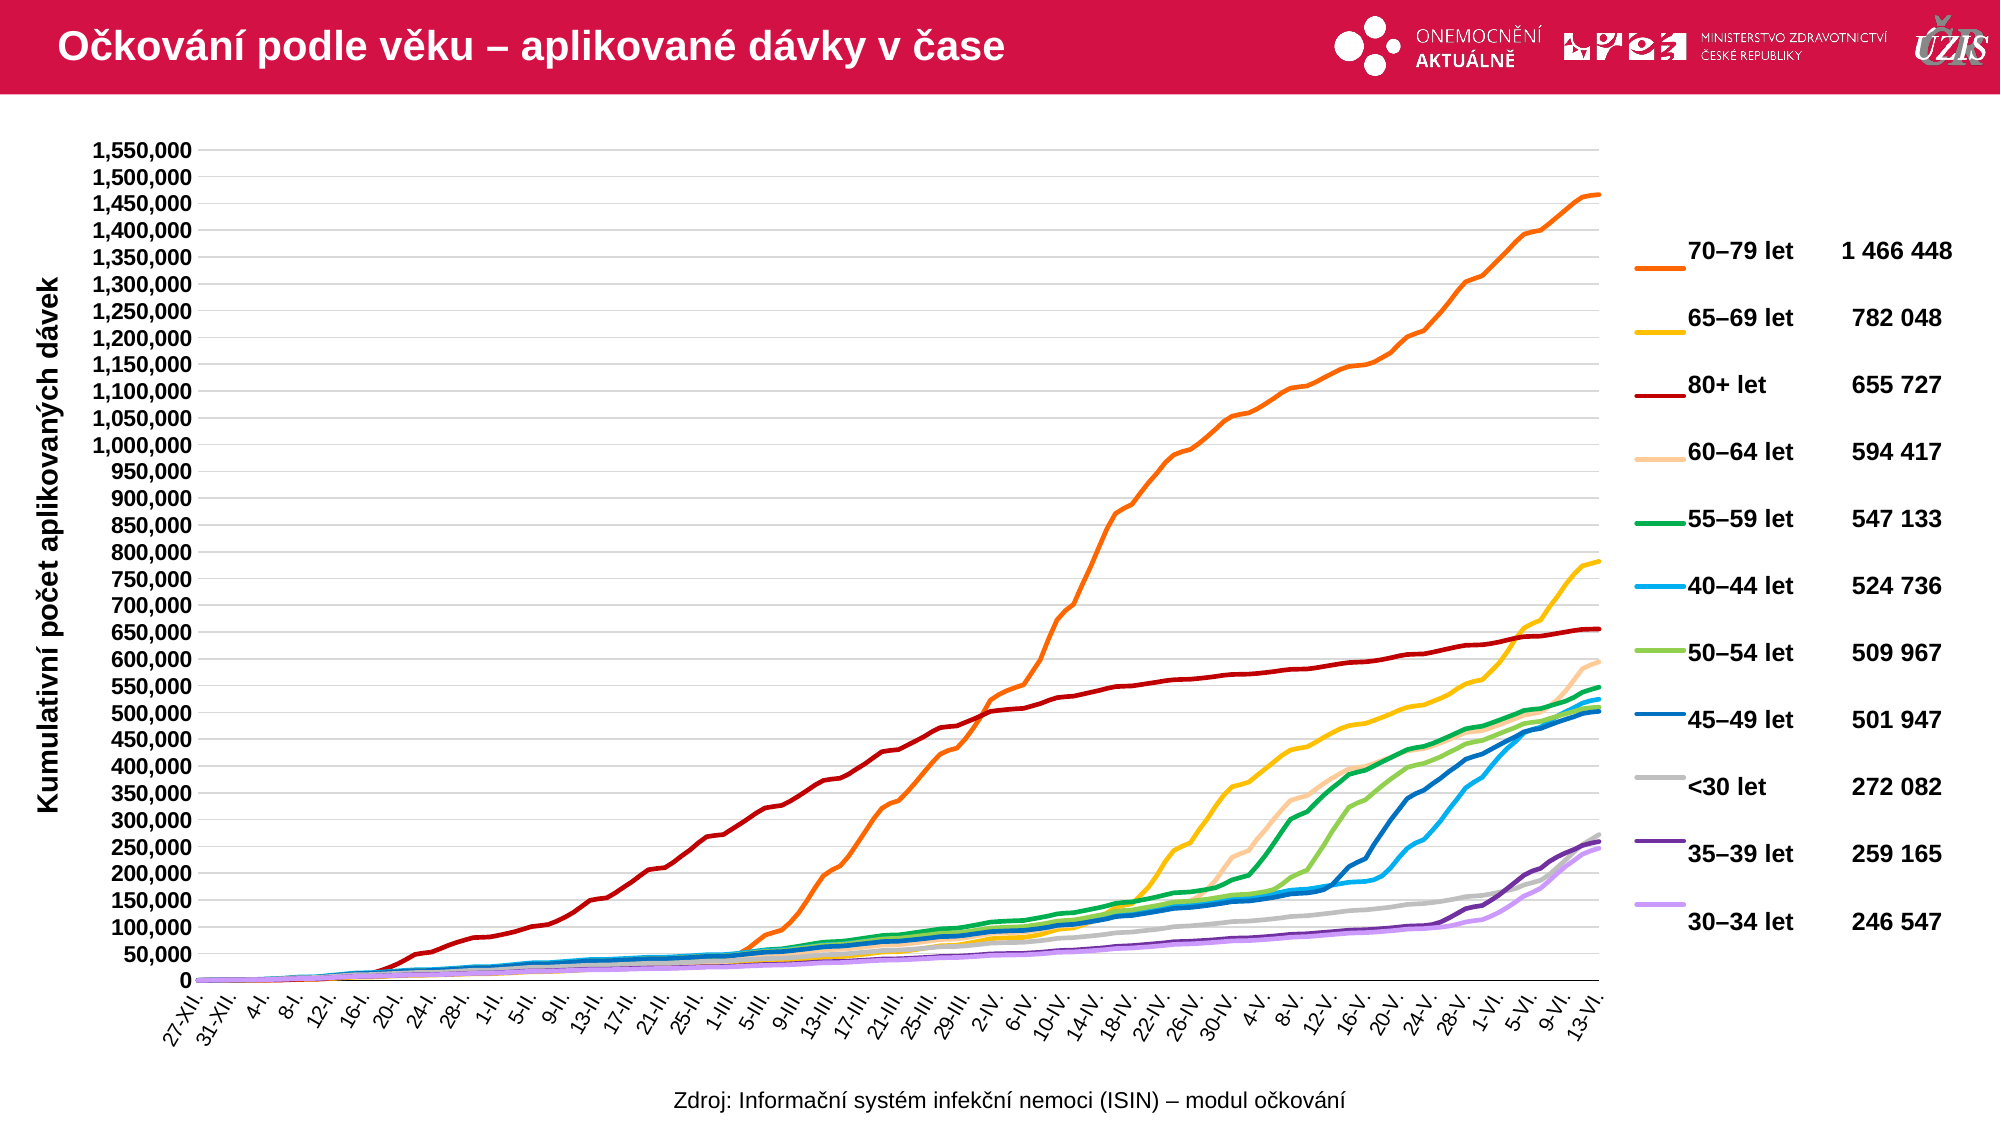

# Očkování podle věku – aplikované dávky v čase

### Chart

| Category | 70–79 | 65–69 | 80+ | 60–64 | 55–59 | 40–44 | 50–54 | 45–49 | <30 | 35–39 | 30–34 |
|---|---|---|---|---|---|---|---|---|---|---|---|
| 27-XII. | 67.0 | 82.0 | 26.0 | 96.0 | 107.0 | 178.0 | 142.0 | 132.0 | 160.0 | 93.0 | 109.0 |
| 28-XII. | 173.0 | 217.0 | 125.0 | 278.0 | 309.0 | 469.0 | 384.0 | 407.0 | 427.0 | 258.0 | 333.0 |
| 29-XII. | 329.0 | 394.0 | 405.0 | 526.0 | 643.0 | 901.0 | 741.0 | 788.0 | 834.0 | 513.0 | 610.0 |
| 30-XII. | 486.0 | 558.0 | 599.0 | 821.0 | 1016.0 | 1382.0 | 1107.0 | 1160.0 | 1253.0 | 761.0 | 868.0 |
| 31-XII. | 597.0 | 619.0 | 717.0 | 906.0 | 1129.0 | 1537.0 | 1227.0 | 1291.0 | 1406.0 | 852.0 | 977.0 |
| 1-I. | 605.0 | 631.0 | 720.0 | 929.0 | 1159.0 | 1582.0 | 1260.0 | 1324.0 | 1427.0 | 872.0 | 994.0 |
| 2-I. | 645.0 | 681.0 | 732.0 | 1036.0 | 1286.0 | 1782.0 | 1404.0 | 1481.0 | 1581.0 | 972.0 | 1097.0 |
| 3-I. | 674.0 | 723.0 | 735.0 | 1099.0 | 1386.0 | 1931.0 | 1515.0 | 1597.0 | 1683.0 | 1036.0 | 1182.0 |
| 4-I. | 805.0 | 917.0 | 766.0 | 1389.0 | 1808.0 | 2447.0 | 1928.0 | 2069.0 | 2042.0 | 1318.0 | 1470.0 |
| 5-I. | 954.0 | 1142.0 | 807.0 | 1727.0 | 2329.0 | 3088.0 | 2494.0 | 2626.0 | 2530.0 | 1688.0 | 1834.0 |
| 6-I. | 1191.0 | 1426.0 | 874.0 | 2189.0 | 2980.0 | 3921.0 | 3210.0 | 3372.0 | 3160.0 | 2119.0 | 2273.0 |
| 7-I. | 1644.0 | 1799.0 | 1277.0 | 2857.0 | 3818.0 | 4914.0 | 4133.0 | 4310.0 | 4015.0 | 2689.0 | 2838.0 |
| 8-I. | 2150.0 | 2249.0 | 2137.0 | 3606.0 | 4829.0 | 6188.0 | 5250.0 | 5494.0 | 4990.0 | 3360.0 | 3501.0 |
| 9-I. | 2329.0 | 2396.0 | 2323.0 | 3786.0 | 5043.0 | 6393.0 | 5443.0 | 5705.0 | 5142.0 | 3505.0 | 3611.0 |
| 10-I. | 2480.0 | 2527.0 | 2430.0 | 3928.0 | 5230.0 | 6600.0 | 5630.0 | 5899.0 | 5293.0 | 3618.0 | 3721.0 |
| 11-I. | 2937.0 | 2989.0 | 3066.0 | 4721.0 | 6268.0 | 7926.0 | 6695.0 | 7074.0 | 6345.0 | 4291.0 | 4385.0 |
| 12-I. | 3836.0 | 3695.0 | 4724.0 | 5743.0 | 7534.0 | 9495.0 | 8012.0 | 8573.0 | 7480.0 | 5181.0 | 5214.0 |
| 13-I. | 5037.0 | 4450.0 | 6424.0 | 6714.0 | 8878.0 | 10960.0 | 9442.0 | 9961.0 | 8510.0 | 6049.0 | 5978.0 |
| 14-I. | 6456.0 | 5328.0 | 8711.0 | 7839.0 | 10366.0 | 12546.0 | 10946.0 | 11455.0 | 9620.0 | 6909.0 | 6753.0 |
| 15-I. | 7690.0 | 6143.0 | 11005.0 | 8955.0 | 11746.0 | 13959.0 | 12392.0 | 12762.0 | 10619.0 | 7661.0 | 7458.0 |
| 16-I. | 8043.0 | 6309.0 | 12513.0 | 9137.0 | 11935.0 | 14170.0 | 12604.0 | 12918.0 | 10756.0 | 7757.0 | 7546.0 |
| 17-I. | 8269.0 | 6421.0 | 14165.0 | 9277.0 | 12074.0 | 14337.0 | 12765.0 | 13073.0 | 10946.0 | 7849.0 | 7668.0 |
| 18-I. | 9265.0 | 7137.0 | 18923.0 | 10181.0 | 13104.0 | 15553.0 | 13875.0 | 14131.0 | 11736.0 | 8464.0 | 8282.0 |
| 19-I. | 10251.0 | 7870.0 | 24634.0 | 11083.0 | 14265.0 | 16709.0 | 15017.0 | 15255.0 | 12482.0 | 9020.0 | 8841.0 |
| 20-I. | 11371.0 | 8566.0 | 31229.0 | 12051.0 | 15439.0 | 17801.0 | 16182.0 | 16325.0 | 13267.0 | 9615.0 | 9379.0 |
| 21-I. | 12519.0 | 9218.0 | 39529.0 | 12836.0 | 16510.0 | 18887.0 | 17293.0 | 17316.0 | 13991.0 | 10148.0 | 9867.0 |
| 22-I. | 13381.0 | 9693.0 | 48485.0 | 13403.0 | 17358.0 | 19743.0 | 18092.0 | 18105.0 | 14562.0 | 10576.0 | 10249.0 |
| 23-I. | 13591.0 | 9794.0 | 50956.0 | 13555.0 | 17554.0 | 19953.0 | 18301.0 | 18278.0 | 14715.0 | 10678.0 | 10345.0 |
| 24-I. | 13723.0 | 9882.0 | 52793.0 | 13655.0 | 17687.0 | 20117.0 | 18451.0 | 18422.0 | 14840.0 | 10752.0 | 10439.0 |
| 25-I. | 14254.0 | 10309.0 | 58942.0 | 14195.0 | 18425.0 | 20939.0 | 19158.0 | 19209.0 | 15490.0 | 11202.0 | 10890.0 |
| 26-I. | 14891.0 | 10883.0 | 65302.0 | 14901.0 | 19400.0 | 21942.0 | 20179.0 | 20137.0 | 16299.0 | 11752.0 | 11425.0 |
| 27-I. | 15473.0 | 11321.0 | 70799.0 | 15580.0 | 20352.0 | 23003.0 | 21184.0 | 21116.0 | 17089.0 | 12310.0 | 11965.0 |
| 28-I. | 16078.0 | 11782.0 | 75442.0 | 16354.0 | 21283.0 | 24100.0 | 22182.0 | 22155.0 | 17971.0 | 12997.0 | 12549.0 |
| 29-I. | 16721.0 | 12316.0 | 79783.0 | 17215.0 | 22418.0 | 25387.0 | 23401.0 | 23443.0 | 18903.0 | 13646.0 | 13199.0 |
| 30-I. | 16854.0 | 12434.0 | 80411.0 | 17331.0 | 22564.0 | 25518.0 | 23519.0 | 23583.0 | 19003.0 | 13715.0 | 13267.0 |
| 31-I. | 17001.0 | 12544.0 | 81070.0 | 17437.0 | 22685.0 | 25656.0 | 23649.0 | 23705.0 | 19119.0 | 13802.0 | 13352.0 |
| 1-II. | 17621.0 | 13069.0 | 84010.0 | 18216.0 | 23657.0 | 26885.0 | 24689.0 | 24766.0 | 20082.0 | 14417.0 | 13982.0 |
| 2-II. | 18475.0 | 13746.0 | 87337.0 | 19172.0 | 24864.0 | 28292.0 | 25964.0 | 26176.0 | 21161.0 | 15243.0 | 14701.0 |
| 3-II. | 19615.0 | 14506.0 | 90934.0 | 20137.0 | 26231.0 | 29776.0 | 27361.0 | 27604.0 | 22186.0 | 16074.0 | 15466.0 |
| 4-II. | 20945.0 | 15386.0 | 95711.0 | 21236.0 | 27716.0 | 31380.0 | 28906.0 | 29131.0 | 23370.0 | 16976.0 | 16300.0 |
| 5-II. | 22089.0 | 16166.0 | 100456.0 | 22328.0 | 29017.0 | 32765.0 | 30294.0 | 30431.0 | 24377.0 | 17715.0 | 16976.0 |
| 6-II. | 22247.0 | 16283.0 | 102235.0 | 22469.0 | 29167.0 | 32927.0 | 30450.0 | 30573.0 | 24495.0 | 17801.0 | 17069.0 |
| 7-II. | 22414.0 | 16372.0 | 104342.0 | 22568.0 | 29310.0 | 33049.0 | 30574.0 | 30705.0 | 24635.0 | 17869.0 | 17146.0 |
| 8-II. | 23359.0 | 17010.0 | 110415.0 | 23464.0 | 30379.0 | 34243.0 | 31626.0 | 31777.0 | 25467.0 | 18490.0 | 17725.0 |
| 9-II. | 24488.0 | 17721.0 | 118013.0 | 24308.0 | 31482.0 | 35402.0 | 32687.0 | 32860.0 | 26180.0 | 19050.0 | 18291.0 |
| 10-II. | 25800.0 | 18440.0 | 126748.0 | 25259.0 | 32709.0 | 36549.0 | 33862.0 | 33990.0 | 26880.0 | 19631.0 | 18783.0 |
| 11-II. | 27514.0 | 19337.0 | 137958.0 | 26317.0 | 33954.0 | 37791.0 | 35108.0 | 35239.0 | 27693.0 | 20301.0 | 19336.0 |
| 12-II. | 28980.0 | 20126.0 | 149339.0 | 27201.0 | 35100.0 | 38955.0 | 36266.0 | 36327.0 | 28475.0 | 20858.0 | 19845.0 |
| 13-II. | 29323.0 | 20260.0 | 152250.0 | 27345.0 | 35291.0 | 39117.0 | 36451.0 | 36470.0 | 28618.0 | 20927.0 | 19919.0 |
| 14-II. | 29408.0 | 20324.0 | 154041.0 | 27401.0 | 35371.0 | 39166.0 | 36535.0 | 36516.0 | 28654.0 | 20956.0 | 19943.0 |
| 15-II. | 30354.0 | 20830.0 | 162928.0 | 27993.0 | 36089.0 | 39950.0 | 37298.0 | 37239.0 | 29257.0 | 21367.0 | 20359.0 |
| 16-II. | 31564.0 | 21422.0 | 173502.0 | 28607.0 | 36841.0 | 40728.0 | 38086.0 | 37911.0 | 29945.0 | 21757.0 | 20716.0 |
| 17-II. | 32849.0 | 22019.0 | 183661.0 | 29286.0 | 37738.0 | 41508.0 | 38991.0 | 38684.0 | 30630.0 | 22186.0 | 21128.0 |
| 18-II. | 34204.0 | 22800.0 | 195422.0 | 30117.0 | 38697.0 | 42388.0 | 39936.0 | 39539.0 | 31247.0 | 22667.0 | 21571.0 |
| 19-II. | 35478.0 | 23413.0 | 206576.0 | 30762.0 | 39593.0 | 43235.0 | 40840.0 | 40367.0 | 31958.0 | 23139.0 | 21995.0 |
| 20-II. | 35614.0 | 23494.0 | 208759.0 | 30848.0 | 39684.0 | 43321.0 | 40930.0 | 40467.0 | 32046.0 | 23198.0 | 22055.0 |
| 21-II. | 35677.0 | 23528.0 | 210384.0 | 30890.0 | 39727.0 | 43345.0 | 40975.0 | 40534.0 | 32069.0 | 23216.0 | 22078.0 |
| 22-II. | 36543.0 | 23988.0 | 220379.0 | 31444.0 | 40424.0 | 43987.0 | 41652.0 | 41103.0 | 32678.0 | 23551.0 | 22497.0 |
| 23-II. | 37583.0 | 24627.0 | 232338.0 | 32123.0 | 41256.0 | 44878.0 | 42546.0 | 41906.0 | 33391.0 | 24076.0 | 22988.0 |
| 24-II. | 38978.0 | 25337.0 | 243513.0 | 32961.0 | 42200.0 | 45748.0 | 43479.0 | 42751.0 | 34148.0 | 24543.0 | 23527.0 |
| 25-II. | 40638.0 | 26122.0 | 256837.0 | 33830.0 | 43267.0 | 46814.0 | 44547.0 | 43818.0 | 35017.0 | 25185.0 | 24130.0 |
| 26-II. | 42594.0 | 26935.0 | 268214.0 | 34692.0 | 44331.0 | 47837.0 | 45540.0 | 44762.0 | 35929.0 | 25722.0 | 24701.0 |
| 27-II. | 42911.0 | 27011.0 | 270427.0 | 34783.0 | 44445.0 | 47978.0 | 45648.0 | 44873.0 | 36067.0 | 25782.0 | 24777.0 |
| 28-II. | 43052.0 | 27081.0 | 272082.0 | 34915.0 | 44652.0 | 48101.0 | 45810.0 | 44998.0 | 36167.0 | 25827.0 | 24852.0 |
| 1-III. | 45709.0 | 28121.0 | 282009.0 | 36358.0 | 46319.0 | 49316.0 | 46989.0 | 46139.0 | 36931.0 | 26480.0 | 25453.0 |
| 2-III. | 51053.0 | 29667.0 | 291874.0 | 39058.0 | 49520.0 | 50968.0 | 48783.0 | 47688.0 | 37867.0 | 27253.0 | 26146.0 |
| 3-III. | 60149.0 | 31311.0 | 302214.0 | 41430.0 | 52201.0 | 52839.0 | 50715.0 | 49488.0 | 38922.0 | 28107.0 | 26915.0 |
| 4-III. | 72445.0 | 33063.0 | 312995.0 | 43971.0 | 54673.0 | 54467.0 | 52453.0 | 51112.0 | 39778.0 | 28921.0 | 27500.0 |
| 5-III. | 84380.0 | 34477.0 | 321809.0 | 45875.0 | 56899.0 | 56056.0 | 54122.0 | 52606.0 | 40727.0 | 29669.0 | 28206.0 |
| 6-III. | 89350.0 | 35057.0 | 324335.0 | 46697.0 | 58019.0 | 56610.0 | 54867.0 | 53135.0 | 41081.0 | 29951.0 | 28442.0 |
| 7-III. | 93971.0 | 35706.0 | 326566.0 | 47370.0 | 58910.0 | 57238.0 | 55613.0 | 53751.0 | 41463.0 | 30229.0 | 28659.0 |
| 8-III. | 107979.0 | 36878.0 | 334366.0 | 49212.0 | 61162.0 | 58700.0 | 57253.0 | 55116.0 | 42340.0 | 30954.0 | 29312.0 |
| 9-III. | 125436.0 | 38281.0 | 343836.0 | 51321.0 | 63634.0 | 60542.0 | 59558.0 | 57064.0 | 43474.0 | 31796.0 | 30078.0 |
| 10-III. | 148113.0 | 39783.0 | 354016.0 | 53223.0 | 66236.0 | 62336.0 | 61425.0 | 58655.0 | 44856.0 | 32771.0 | 30939.0 |
| 11-III. | 173060.0 | 41608.0 | 364678.0 | 55317.0 | 68879.0 | 64424.0 | 63610.0 | 60650.0 | 46412.0 | 33845.0 | 31980.0 |
| 12-III. | 195483.0 | 43474.0 | 373189.0 | 57004.0 | 71210.0 | 66634.0 | 65623.0 | 62571.0 | 47875.0 | 34798.0 | 32859.0 |
| 13-III. | 205950.0 | 43937.0 | 375578.0 | 57606.0 | 72165.0 | 67298.0 | 66394.0 | 63371.0 | 48309.0 | 35093.0 | 33075.0 |
| 14-III. | 213577.0 | 44260.0 | 377230.0 | 57972.0 | 72802.0 | 67809.0 | 67011.0 | 63829.0 | 48674.0 | 35316.0 | 33267.0 |
| 15-III. | 231429.0 | 45585.0 | 384783.0 | 59126.0 | 74396.0 | 69351.0 | 68394.0 | 65135.0 | 49936.0 | 35994.0 | 33978.0 |
| 16-III. | 254263.0 | 47343.0 | 394859.0 | 60825.0 | 76786.0 | 71447.0 | 70693.0 | 67051.0 | 51351.0 | 36946.0 | 34955.0 |
| 17-III. | 277573.0 | 49090.0 | 404410.0 | 62429.0 | 79024.0 | 73220.0 | 72731.0 | 68734.0 | 52732.0 | 37829.0 | 35853.0 |
| 18-III. | 301319.0 | 50920.0 | 415828.0 | 63979.0 | 81216.0 | 74975.0 | 74860.0 | 70413.0 | 54043.0 | 38776.0 | 36704.0 |
| 19-III. | 321120.0 | 52984.0 | 426747.0 | 65872.0 | 83695.0 | 77015.0 | 77108.0 | 72299.0 | 55683.0 | 39844.0 | 37588.0 |
| 20-III. | 330402.0 | 53450.0 | 429133.0 | 66300.0 | 84550.0 | 77617.0 | 78111.0 | 72833.0 | 56248.0 | 40172.0 | 37891.0 |
| 21-III. | 335262.0 | 53632.0 | 430744.0 | 66493.0 | 84894.0 | 77893.0 | 78532.0 | 73131.0 | 56530.0 | 40305.0 | 38069.0 |
| 22-III. | 351004.0 | 55370.0 | 438455.0 | 68152.0 | 86924.0 | 79374.0 | 80276.0 | 74613.0 | 57522.0 | 40990.0 | 38755.0 |
| 23-III. | 368573.0 | 57336.0 | 446314.0 | 69919.0 | 89154.0 | 80885.0 | 82074.0 | 76172.0 | 58730.0 | 41794.0 | 39499.0 |
| 24-III. | 387352.0 | 59740.0 | 454249.0 | 71973.0 | 91405.0 | 82627.0 | 83892.0 | 77874.0 | 59940.0 | 42606.0 | 40374.0 |
| 25-III. | 405846.0 | 62090.0 | 463957.0 | 74078.0 | 93604.0 | 84487.0 | 85667.0 | 79662.0 | 61226.0 | 43485.0 | 41184.0 |
| 26-III. | 422186.0 | 64548.0 | 471660.0 | 76215.0 | 96019.0 | 86736.0 | 87795.0 | 81664.0 | 62819.0 | 44627.0 | 42240.0 |
| 27-III. | 429251.0 | 65120.0 | 473528.0 | 76712.0 | 96805.0 | 87208.0 | 88303.0 | 82050.0 | 63182.0 | 44899.0 | 42472.0 |
| 28-III. | 433460.0 | 65765.0 | 474862.0 | 77159.0 | 97477.0 | 87654.0 | 88784.0 | 82548.0 | 63466.0 | 45110.0 | 42666.0 |
| 29-III. | 450441.0 | 68411.0 | 481356.0 | 79490.0 | 99836.0 | 89381.0 | 90498.0 | 84224.0 | 64537.0 | 45983.0 | 43462.0 |
| 30-III. | 471449.0 | 71336.0 | 487696.0 | 82157.0 | 102592.0 | 91389.0 | 92884.0 | 86559.0 | 65985.0 | 46965.0 | 44401.0 |
| 31-III. | 494982.0 | 74323.0 | 494621.0 | 84673.0 | 105476.0 | 93491.0 | 95039.0 | 88644.0 | 67639.0 | 48069.0 | 45439.0 |
| 1-IV. | 522833.0 | 77762.0 | 501842.0 | 87566.0 | 108675.0 | 95966.0 | 97561.0 | 90932.0 | 69484.0 | 49391.0 | 46675.0 |
| 2-IV. | 533220.0 | 78776.0 | 503886.0 | 88347.0 | 109797.0 | 96864.0 | 98463.0 | 91671.0 | 70037.0 | 49804.0 | 47037.0 |
| 3-IV. | 540656.0 | 79418.0 | 505374.0 | 89034.0 | 110658.0 | 97505.0 | 99163.0 | 92307.0 | 70530.0 | 50137.0 | 47325.0 |
| 4-IV. | 546474.0 | 79834.0 | 506705.0 | 89459.0 | 111361.0 | 98038.0 | 99728.0 | 92831.0 | 70829.0 | 50358.0 | 47510.0 |
| 5-IV. | 551664.0 | 80203.0 | 507608.0 | 89889.0 | 111838.0 | 98436.0 | 100245.0 | 93166.0 | 71111.0 | 50558.0 | 47698.0 |
| 6-IV. | 574678.0 | 82573.0 | 512010.0 | 92162.0 | 114578.0 | 100322.0 | 102488.0 | 95088.0 | 72727.0 | 51527.0 | 48648.0 |
| 7-IV. | 598182.0 | 85489.0 | 516401.0 | 94393.0 | 117265.0 | 102075.0 | 104673.0 | 96958.0 | 74007.0 | 52372.0 | 49502.0 |
| 8-IV. | 637090.0 | 90044.0 | 522534.0 | 97532.0 | 120297.0 | 104627.0 | 107372.0 | 99370.0 | 75944.0 | 53777.0 | 50720.0 |
| 9-IV. | 672600.0 | 94929.0 | 527535.0 | 100890.0 | 124022.0 | 107703.0 | 110558.0 | 102513.0 | 78442.0 | 55372.0 | 52348.0 |
| 10-IV. | 689872.0 | 96804.0 | 529319.0 | 102123.0 | 125517.0 | 109266.0 | 111830.0 | 103777.0 | 79285.0 | 56215.0 | 52893.0 |
| 11-IV. | 701908.0 | 97840.0 | 530388.0 | 102832.0 | 126346.0 | 110092.0 | 112717.0 | 104515.0 | 79885.0 | 56579.0 | 53216.0 |
| 12-IV. | 737602.0 | 103224.0 | 533807.0 | 106048.0 | 129389.0 | 112464.0 | 115344.0 | 106814.0 | 81352.0 | 57686.0 | 54183.0 |
| 13-IV. | 770751.0 | 108603.0 | 537411.0 | 109133.0 | 132511.0 | 115223.0 | 118463.0 | 109460.0 | 82855.0 | 58877.0 | 55290.0 |
| 14-IV. | 807093.0 | 115480.0 | 540834.0 | 112445.0 | 135583.0 | 117680.0 | 121448.0 | 112051.0 | 84338.0 | 60016.0 | 56348.0 |
| 15-IV. | 842899.0 | 126105.0 | 544893.0 | 116520.0 | 139237.0 | 120716.0 | 124598.0 | 114887.0 | 86319.0 | 61418.0 | 57687.0 |
| 16-IV. | 871099.0 | 135742.0 | 548215.0 | 121157.0 | 143615.0 | 124931.0 | 128599.0 | 118948.0 | 88618.0 | 63367.0 | 59293.0 |
| 17-IV. | 880848.0 | 140224.0 | 548932.0 | 122446.0 | 145437.0 | 126359.0 | 130418.0 | 120240.0 | 89510.0 | 64200.0 | 59933.0 |
| 18-IV. | 888597.0 | 142970.0 | 549472.0 | 123296.0 | 146370.0 | 127409.0 | 131281.0 | 121107.0 | 90249.0 | 64810.0 | 60438.0 |
| 19-IV. | 909336.0 | 158507.0 | 551797.0 | 126810.0 | 149503.0 | 130220.0 | 134250.0 | 123635.0 | 92044.0 | 66185.0 | 61606.0 |
| 20-IV. | 929286.0 | 174521.0 | 554230.0 | 130354.0 | 152612.0 | 132679.0 | 136976.0 | 126093.0 | 93684.0 | 67455.0 | 62694.0 |
| 21-IV. | 946691.0 | 196399.0 | 556520.0 | 134306.0 | 155824.0 | 135110.0 | 139685.0 | 128610.0 | 95418.0 | 68763.0 | 63963.0 |
| 22-IV. | 966468.0 | 222130.0 | 559131.0 | 138839.0 | 159634.0 | 138105.0 | 142828.0 | 131380.0 | 97574.0 | 70215.0 | 65366.0 |
| 23-IV. | 980698.0 | 242189.0 | 561001.0 | 143312.0 | 163320.0 | 141565.0 | 146165.0 | 134253.0 | 100135.0 | 72099.0 | 67187.0 |
| 24-IV. | 986782.0 | 250335.0 | 561578.0 | 145218.0 | 164268.0 | 142521.0 | 147069.0 | 135264.0 | 101137.0 | 72593.0 | 67714.0 |
| 25-IV. | 990763.0 | 256739.0 | 561924.0 | 148163.0 | 165124.0 | 143261.0 | 147777.0 | 136126.0 | 101732.0 | 72961.0 | 68160.0 |
| 26-IV. | 1001703.0 | 280224.0 | 563429.0 | 157027.0 | 167383.0 | 144961.0 | 149519.0 | 137810.0 | 103154.0 | 73954.0 | 69078.0 |
| 27-IV. | 1014640.0 | 300845.0 | 565115.0 | 169653.0 | 169836.0 | 146700.0 | 151508.0 | 139801.0 | 104481.0 | 74880.0 | 70000.0 |
| 28-IV. | 1028447.0 | 324526.0 | 567076.0 | 186437.0 | 172985.0 | 148829.0 | 153946.0 | 141997.0 | 106080.0 | 75977.0 | 71109.0 |
| 29-IV. | 1043048.0 | 345596.0 | 569377.0 | 208495.0 | 179441.0 | 151437.0 | 156511.0 | 144345.0 | 107735.0 | 77334.0 | 72370.0 |
| 30-IV. | 1052898.0 | 361411.0 | 570825.0 | 229649.0 | 187561.0 | 154189.0 | 159329.0 | 146932.0 | 109729.0 | 78745.0 | 73690.0 |
| 1-V. | 1056454.0 | 365212.0 | 571189.0 | 236466.0 | 191879.0 | 154942.0 | 160135.0 | 147608.0 | 110212.0 | 79111.0 | 74008.0 |
| 2-V. | 1059017.0 | 369967.0 | 571540.0 | 242247.0 | 196190.0 | 155550.0 | 160857.0 | 148206.0 | 110706.0 | 79428.0 | 74317.0 |
| 3-V. | 1066474.0 | 382699.0 | 572691.0 | 263720.0 | 213851.0 | 157435.0 | 163147.0 | 150185.0 | 112010.0 | 80379.0 | 75248.0 |
| 4-V. | 1075973.0 | 395080.0 | 574434.0 | 281321.0 | 233532.0 | 159716.0 | 165803.0 | 152422.0 | 113413.0 | 81475.0 | 76273.0 |
| 5-V. | 1086187.0 | 407542.0 | 576303.0 | 301055.0 | 255570.0 | 161995.0 | 169608.0 | 154910.0 | 115063.0 | 82763.0 | 77487.0 |
| 6-V. | 1097011.0 | 420040.0 | 578582.0 | 318932.0 | 278570.0 | 165004.0 | 179544.0 | 157956.0 | 116862.0 | 84222.0 | 78834.0 |
| 7-V. | 1105215.0 | 429781.0 | 580383.0 | 335841.0 | 300720.0 | 168283.0 | 191818.0 | 161299.0 | 119223.0 | 85908.0 | 80536.0 |
| 8-V. | 1107640.0 | 433236.0 | 580750.0 | 340617.0 | 308248.0 | 169414.0 | 199409.0 | 162355.0 | 120041.0 | 86518.0 | 81162.0 |
| 9-V. | 1109357.0 | 435818.0 | 581108.0 | 344612.0 | 314788.0 | 170258.0 | 205929.0 | 163109.0 | 120682.0 | 86950.0 | 81659.0 |
| 10-V. | 1116230.0 | 444153.0 | 583088.0 | 356163.0 | 330512.0 | 172661.0 | 228904.0 | 165463.0 | 122336.0 | 88338.0 | 82918.0 |
| 11-V. | 1124589.0 | 453434.0 | 585707.0 | 367537.0 | 345769.0 | 175228.0 | 252166.0 | 169391.0 | 124106.0 | 89693.0 | 84276.0 |
| 12-V. | 1132511.0 | 461880.0 | 588335.0 | 377347.0 | 359107.0 | 177748.0 | 278077.0 | 178517.0 | 125869.0 | 90891.0 | 85536.0 |
| 13-V. | 1140372.0 | 469668.0 | 590969.0 | 386452.0 | 371110.0 | 180469.0 | 300757.0 | 195173.0 | 127947.0 | 92281.0 | 86848.0 |
| 14-V. | 1145601.0 | 475367.0 | 593009.0 | 394505.0 | 384269.0 | 183091.0 | 323087.0 | 212055.0 | 129947.0 | 93604.0 | 88193.0 |
| 15-V. | 1147430.0 | 477712.0 | 593771.0 | 397189.0 | 388625.0 | 183994.0 | 331004.0 | 220364.0 | 131010.0 | 94153.0 | 88754.0 |
| 16-V. | 1148799.0 | 479505.0 | 594432.0 | 399214.0 | 392204.0 | 184653.0 | 336998.0 | 227287.0 | 131632.0 | 94509.0 | 89150.0 |
| 17-V. | 1153646.0 | 484975.0 | 596165.0 | 404642.0 | 400090.0 | 187677.0 | 350515.0 | 253306.0 | 133132.0 | 95519.0 | 90119.0 |
| 18-V. | 1162342.0 | 490908.0 | 598676.0 | 410492.0 | 407914.0 | 195121.0 | 363359.0 | 276043.0 | 134915.0 | 96693.0 | 91307.0 |
| 19-V. | 1171176.0 | 497043.0 | 601835.0 | 416267.0 | 415540.0 | 209719.0 | 375392.0 | 299094.0 | 136701.0 | 97942.0 | 92530.0 |
| 20-V. | 1186932.0 | 504006.0 | 605494.0 | 422485.0 | 423145.0 | 229131.0 | 386275.0 | 318935.0 | 139077.0 | 99426.0 | 93945.0 |
| 21-V. | 1200993.0 | 509573.0 | 608070.0 | 428074.0 | 430635.0 | 246213.0 | 397394.0 | 339222.0 | 141687.0 | 101180.0 | 95701.0 |
| 22-V. | 1207091.0 | 512103.0 | 608739.0 | 430640.0 | 434178.0 | 256334.0 | 401617.0 | 348352.0 | 142661.0 | 101785.0 | 96274.0 |
| 23-V. | 1212480.0 | 514000.0 | 609215.0 | 432430.0 | 436627.0 | 262724.0 | 404866.0 | 354858.0 | 143432.0 | 102234.0 | 96688.0 |
| 24-V. | 1229617.0 | 520160.0 | 612133.0 | 437355.0 | 441820.0 | 279556.0 | 410816.0 | 366581.0 | 145309.0 | 104210.0 | 98019.0 |
| 25-V. | 1246229.0 | 526378.0 | 615695.0 | 443064.0 | 448320.0 | 297544.0 | 417229.0 | 377181.0 | 147330.0 | 108852.0 | 99331.0 |
| 26-V. | 1265419.0 | 533652.0 | 619130.0 | 449322.0 | 455199.0 | 319088.0 | 425268.0 | 389690.0 | 149905.0 | 116387.0 | 101364.0 |
| 27-V. | 1285952.0 | 544253.0 | 622599.0 | 456068.0 | 462292.0 | 338551.0 | 432885.0 | 400389.0 | 152793.0 | 125038.0 | 104646.0 |
| 28-V. | 1303608.0 | 553144.0 | 625294.0 | 462491.0 | 469362.0 | 359191.0 | 441267.0 | 412661.0 | 156151.0 | 133767.0 | 108911.0 |
| 29-V. | 1309412.0 | 557956.0 | 625788.0 | 464526.0 | 472230.0 | 369842.0 | 444902.0 | 417924.0 | 157440.0 | 137347.0 | 111489.0 |
| 30-V. | 1315060.0 | 561036.0 | 626277.0 | 466054.0 | 474296.0 | 378989.0 | 447645.0 | 422391.0 | 158468.0 | 139636.0 | 113208.0 |
| 31-V. | 1330213.0 | 576104.0 | 628416.0 | 471295.0 | 479740.0 | 398325.0 | 453881.0 | 430848.0 | 161279.0 | 148995.0 | 119501.0 |
| 1-VI. | 1345906.0 | 591787.0 | 631394.0 | 476893.0 | 485423.0 | 416779.0 | 460081.0 | 439130.0 | 164356.0 | 159226.0 | 126945.0 |
| 2-VI. | 1361520.0 | 613141.0 | 635073.0 | 482844.0 | 491264.0 | 432930.0 | 466296.0 | 447306.0 | 167762.0 | 171485.0 | 136126.0 |
| 3-VI. | 1378298.0 | 637790.0 | 638738.0 | 488930.0 | 497171.0 | 445850.0 | 472281.0 | 454864.0 | 171446.0 | 183841.0 | 146422.0 |
| 4-VI. | 1392360.0 | 657278.0 | 641389.0 | 494898.0 | 503607.0 | 461988.0 | 479172.0 | 463843.0 | 178098.0 | 196251.0 | 157402.0 |
| 5-VI. | 1396853.0 | 665898.0 | 641995.0 | 497565.0 | 505790.0 | 468280.0 | 481657.0 | 467610.0 | 182275.0 | 204048.0 | 164066.0 |
| 6-VI. | 1399712.0 | 672263.0 | 642327.0 | 500824.0 | 507164.0 | 472592.0 | 483345.0 | 470040.0 | 186716.0 | 209142.0 | 171956.0 |
| 7-VI. | 1411880.0 | 695661.0 | 644640.0 | 510646.0 | 511833.0 | 483440.0 | 488196.0 | 476141.0 | 196962.0 | 221476.0 | 185428.0 |
| 8-VI. | 1424882.0 | 716099.0 | 647452.0 | 523737.0 | 516419.0 | 493073.0 | 492959.0 | 481839.0 | 210631.0 | 230632.0 | 199632.0 |
| 9-VI. | 1437823.0 | 738656.0 | 650111.0 | 540028.0 | 521081.0 | 501379.0 | 497596.0 | 487108.0 | 224830.0 | 237943.0 | 212757.0 |
| 10-VI. | 1451048.0 | 758045.0 | 652840.0 | 560581.0 | 528175.0 | 508868.0 | 501750.0 | 491982.0 | 239715.0 | 244238.0 | 223808.0 |
| 11-VI. | 1461794.0 | 773519.0 | 654939.0 | 581484.0 | 537538.0 | 517306.0 | 506777.0 | 497758.0 | 253286.0 | 251704.0 | 235286.0 |
| 12-VI. | 1464848.0 | 777773.0 | 655442.0 | 588791.0 | 542633.0 | 521934.0 | 508749.0 | 500440.0 | 262592.0 | 255904.0 | 241782.0 |
| 13-VI. | 1466448.0 | 782048.0 | 655727.0 | 594417.0 | 547133.0 | 524736.0 | 509967.0 | 501947.0 | 272082.0 | 259165.0 | 246547.0 |
| 70–79 let | 1 466 448 |
| --- | --- |
| 65–69 let | 782 048 |
| 80+ let | 655 727 |
| 60–64 let | 594 417 |
| 55–59 let | 547 133 |
| 40–44 let | 524 736 |
| 50–54 let | 509 967 |
| 45–49 let | 501 947 |
| <30 let | 272 082 |
| 35–39 let | 259 165 |
| 30–34 let | 246 547 |
Kumulativní počet aplikovaných dávek
Zdroj: Informační systém infekční nemoci (ISIN) – modul očkování